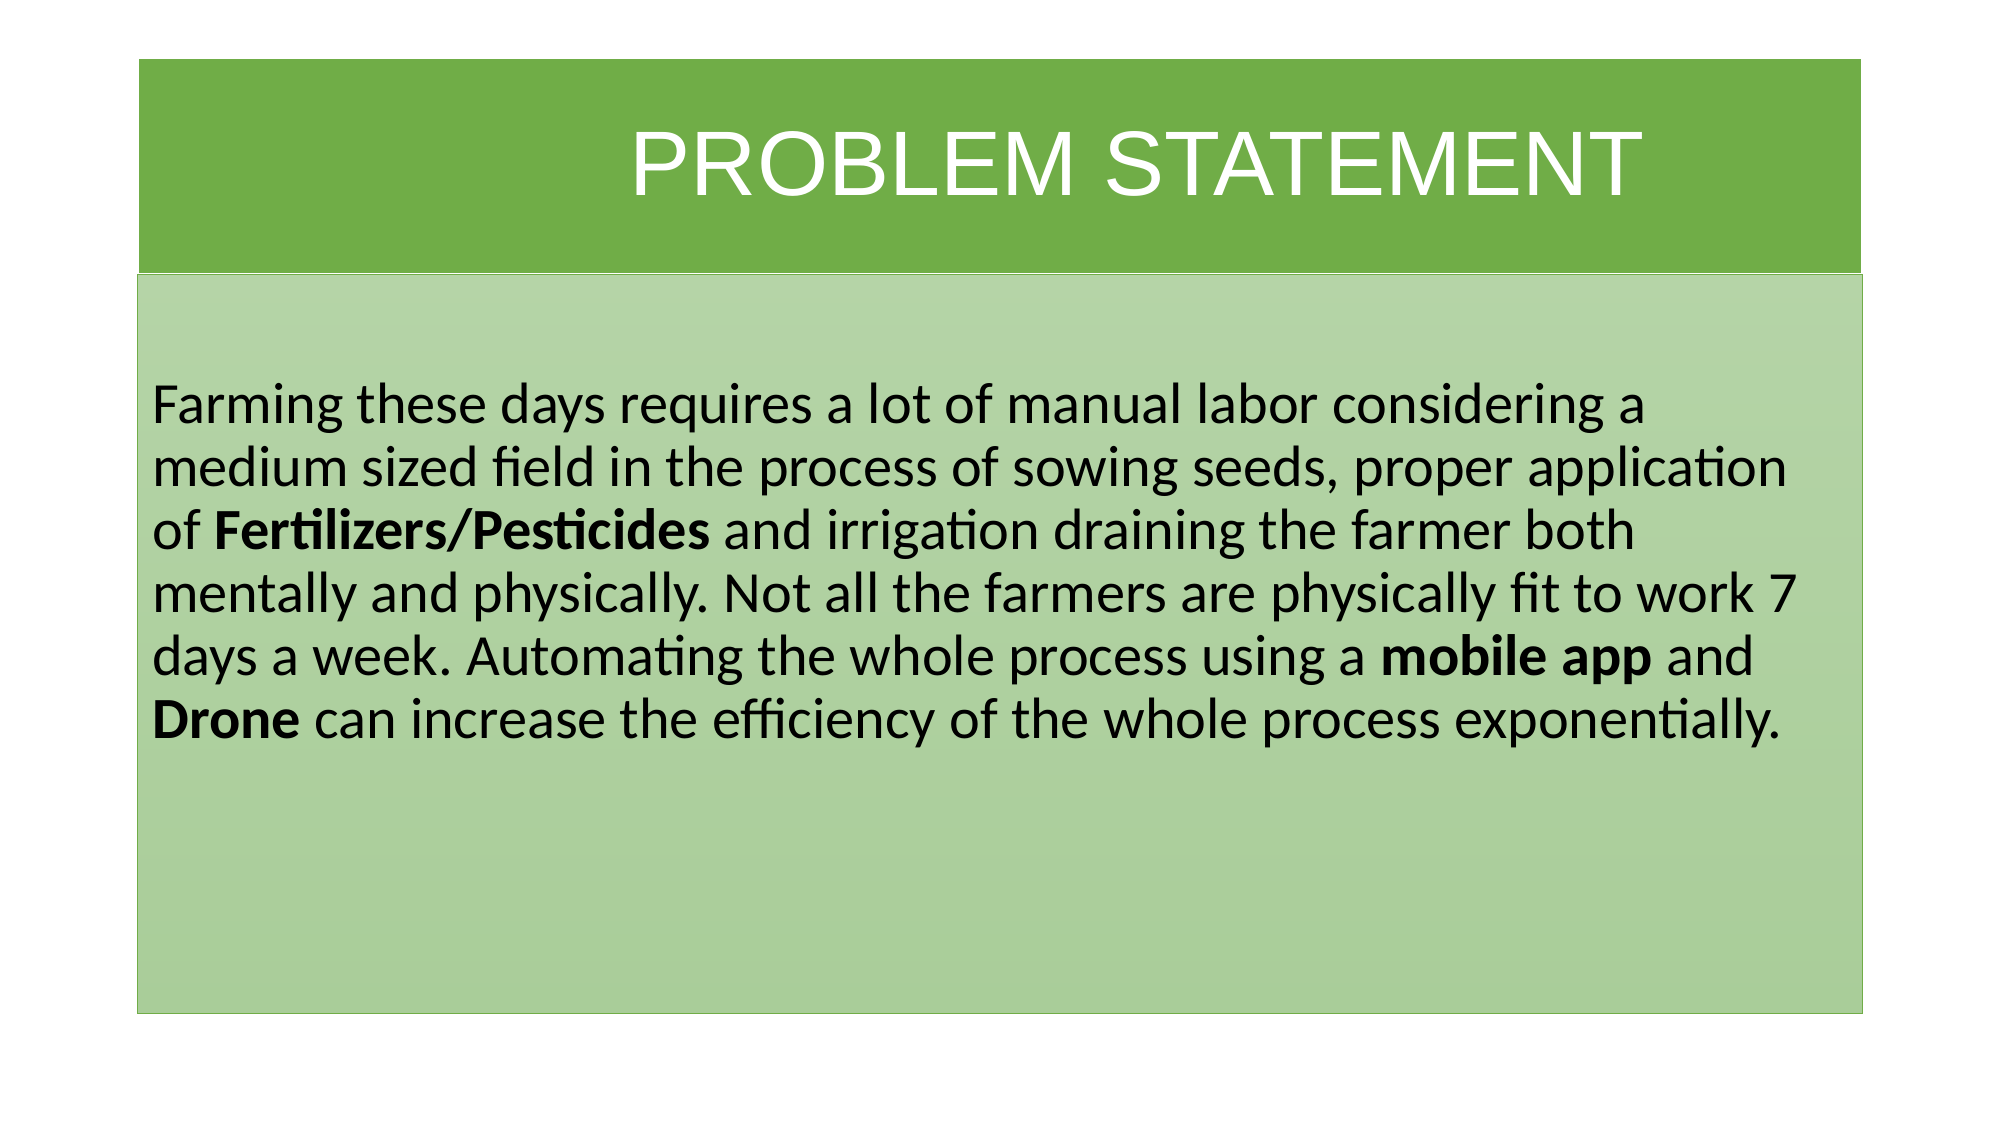

# PROBLEM STATEMENT

Farming these days requires a lot of manual labor considering a medium sized field in the process of sowing seeds, proper application of Fertilizers/Pesticides and irrigation draining the farmer both mentally and physically. Not all the farmers are physically fit to work 7 days a week. Automating the whole process using a mobile app and Drone can increase the efficiency of the whole process exponentially.